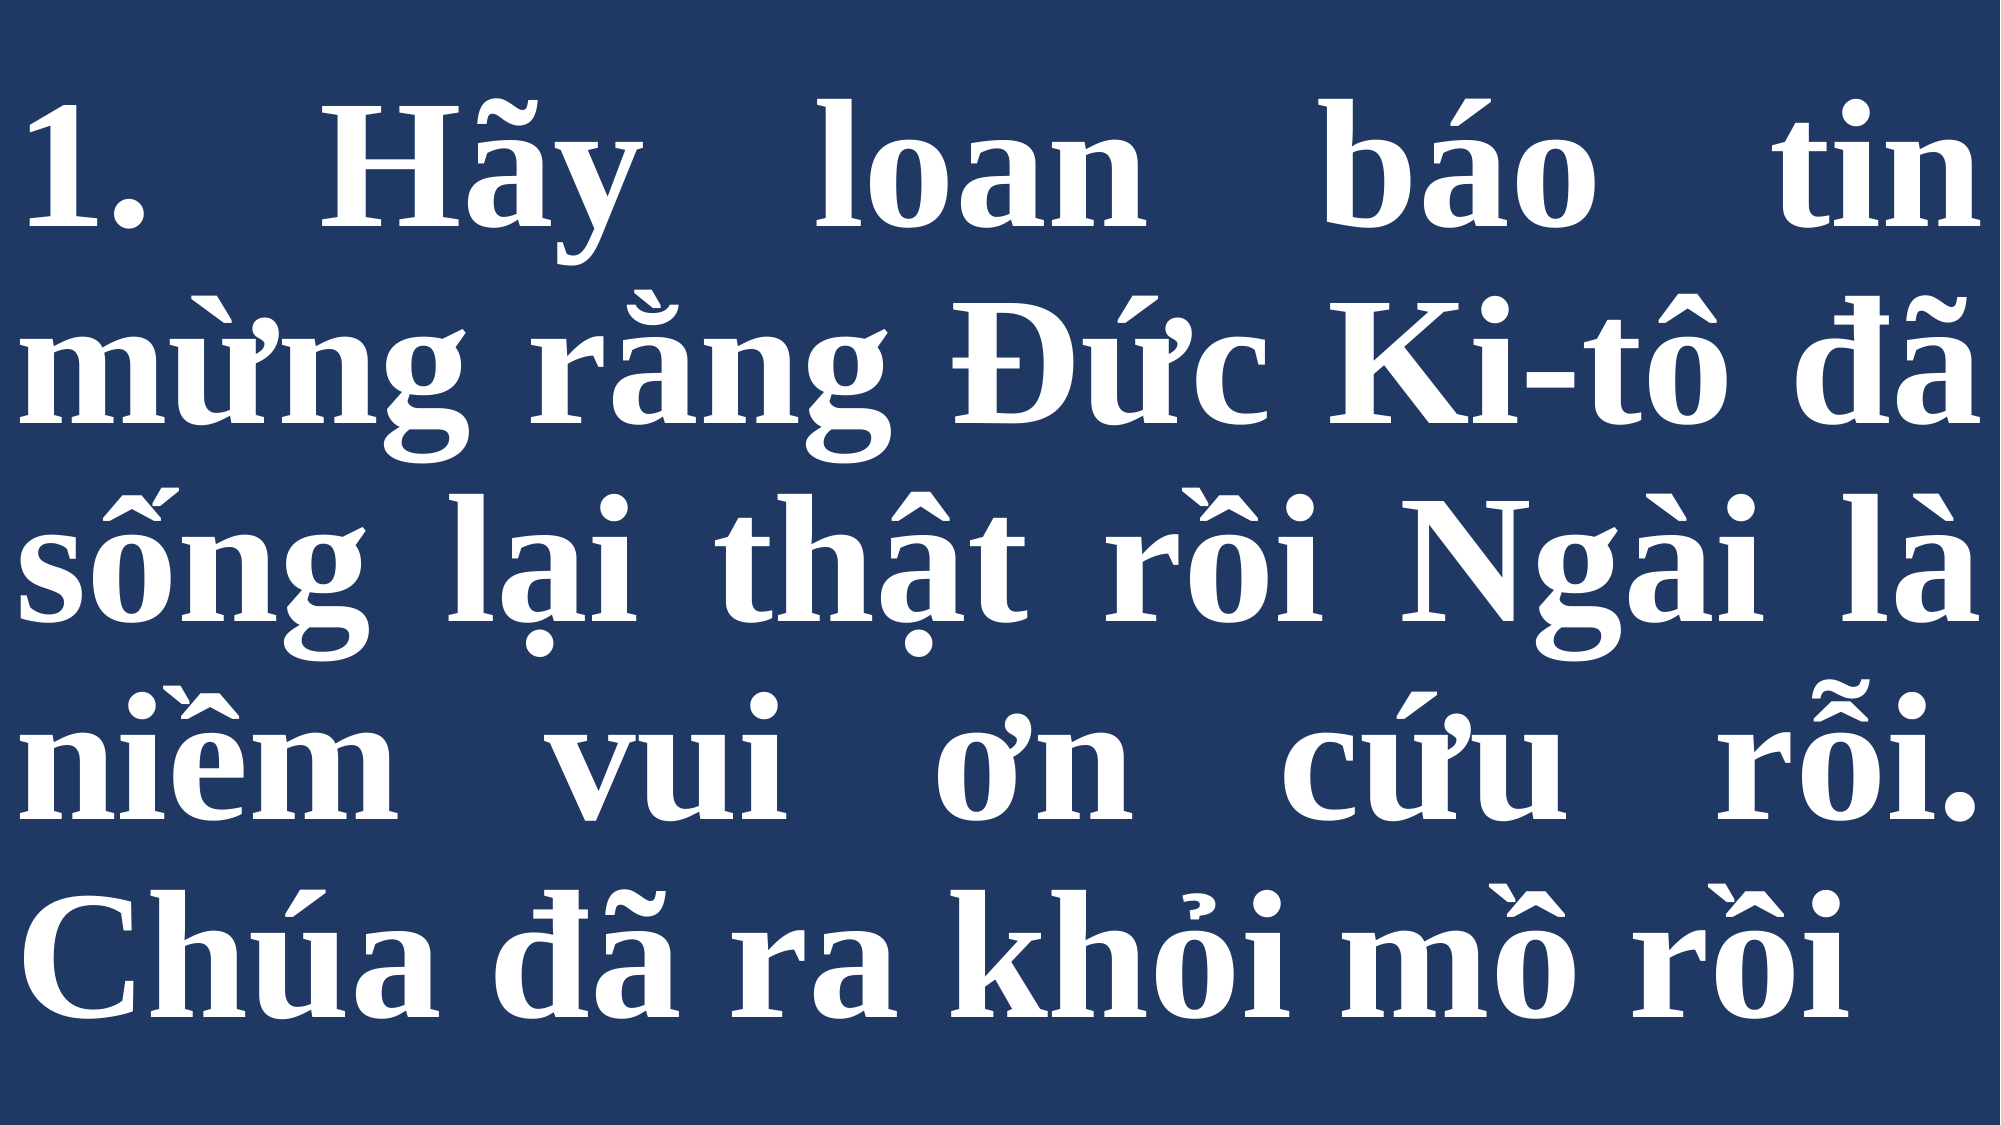

# 1. Hãy loan báo tin mừng rằng Đức Ki-tô đã sống lại thật rồi Ngài là niềm vui ơn cứu rỗi. Chúa đã ra khỏi mồ rồi